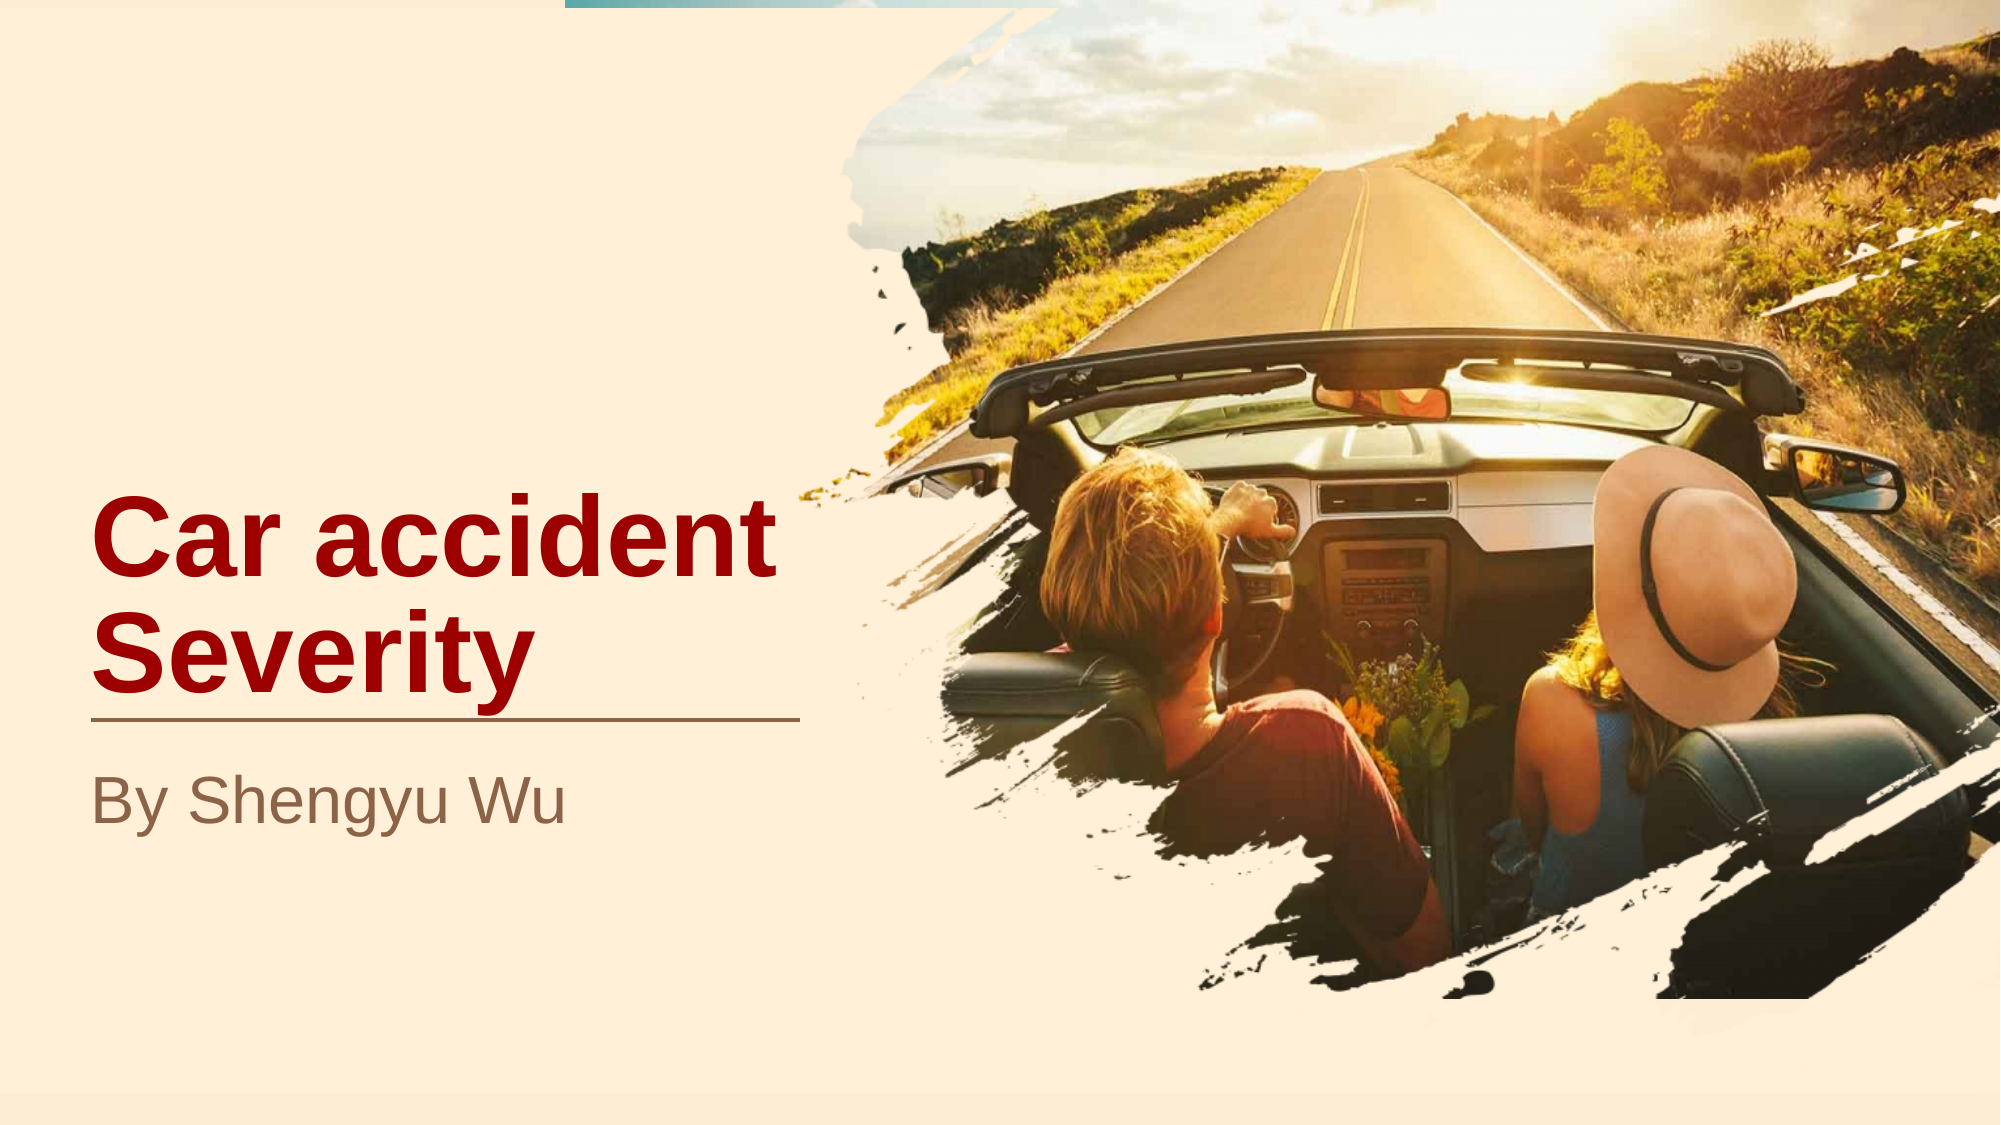

# Car accident Severity
By Shengyu Wu